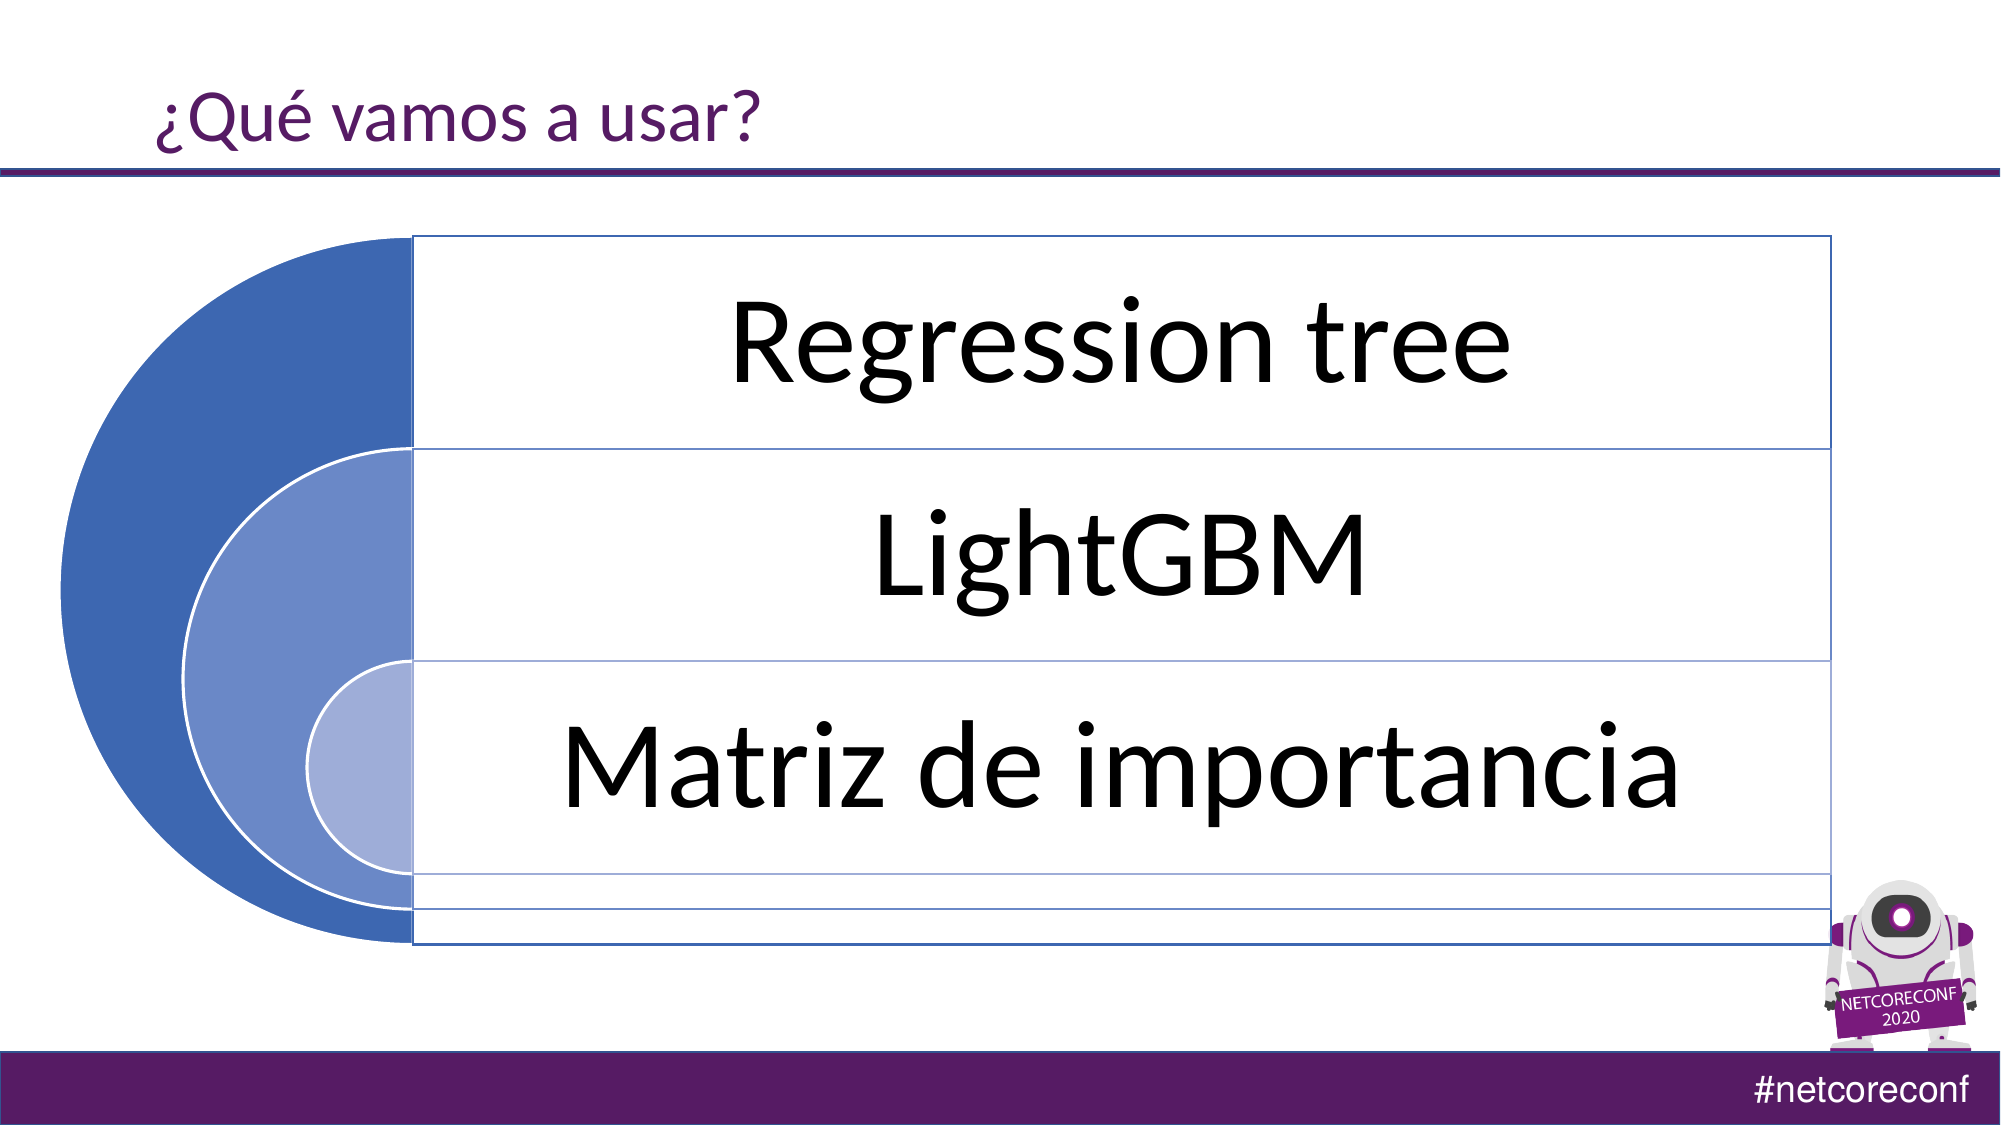

# ¿Qué vamos a usar?
Regression tree
LightGBM
Matriz de importancia